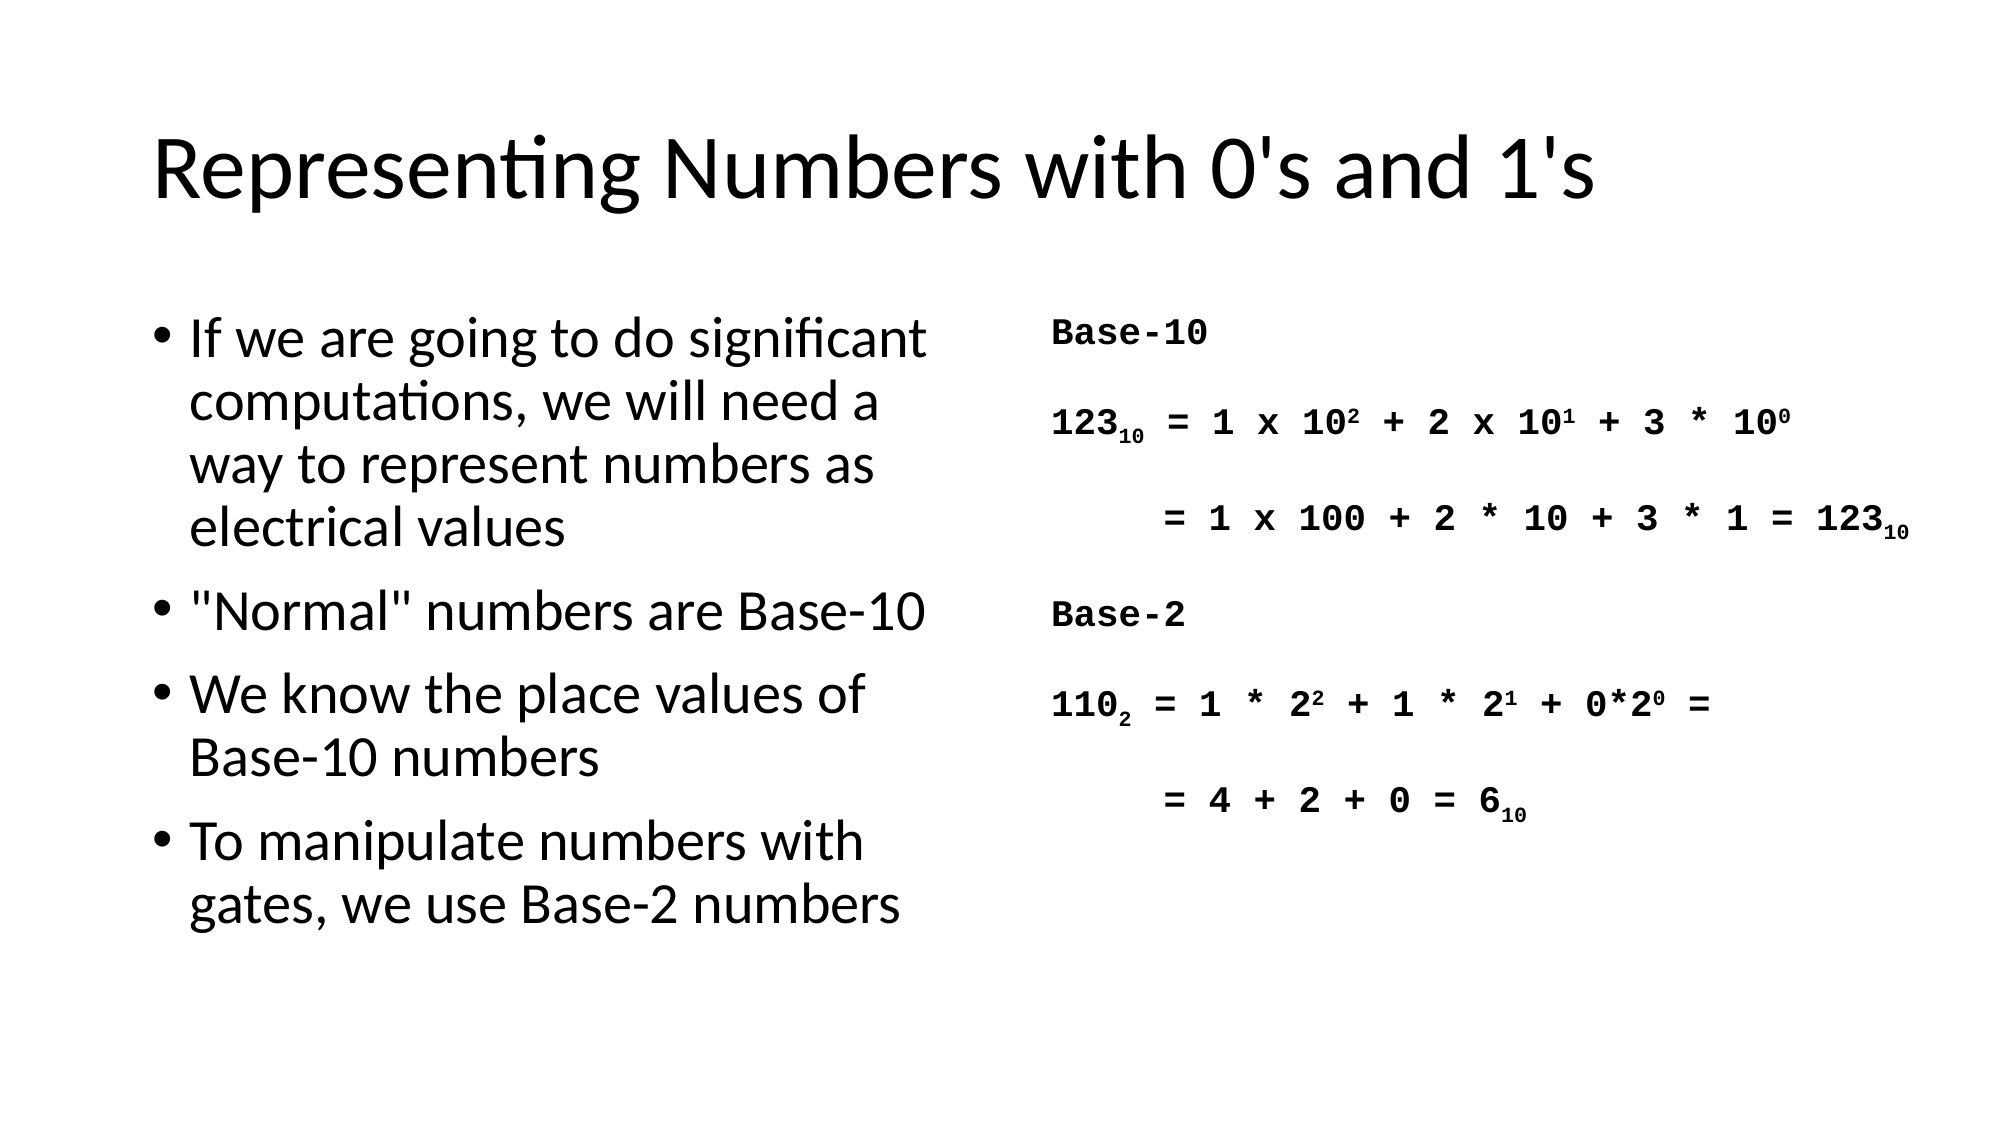

# Representing Numbers with 0's and 1's
If we are going to do significant computations, we will need a way to represent numbers as electrical values
"Normal" numbers are Base-10
We know the place values of Base-10 numbers
To manipulate numbers with gates, we use Base-2 numbers

Base-10

12310 = 1 x 102 + 2 x 101 + 3 * 100

     = 1 x 100 + 2 * 10 + 3 * 1 = 12310

Base-2

1102 = 1 * 22 + 1 * 21 + 0*20 =

     = 4 + 2 + 0 = 610